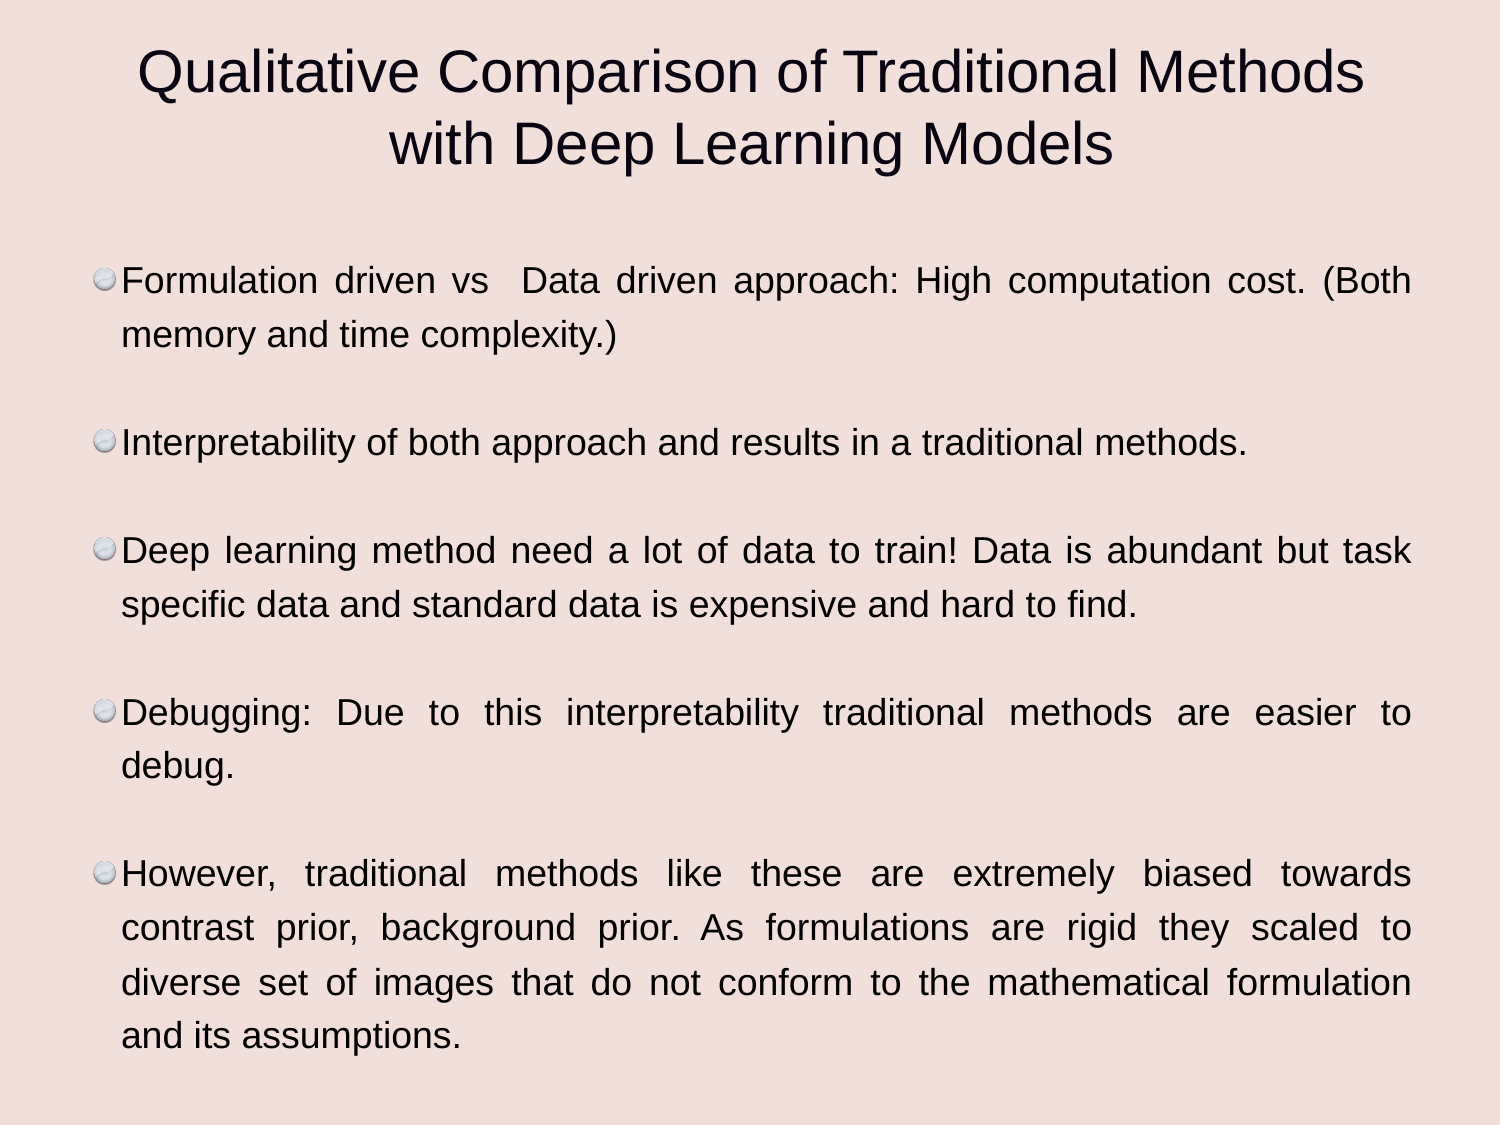

Qualitative Comparison of Traditional Methods with Deep Learning Models
Formulation driven vs  Data driven approach: High computation cost. (Both memory and time complexity.)

Interpretability of both approach and results in a traditional methods.

Deep learning method need a lot of data to train! Data is abundant but task specific data and standard data is expensive and hard to find.

Debugging: Due to this interpretability traditional methods are easier to debug.

However, traditional methods like these are extremely biased towards contrast prior, background prior. As formulations are rigid they scaled to diverse set of images that do not conform to the mathematical formulation and its assumptions.